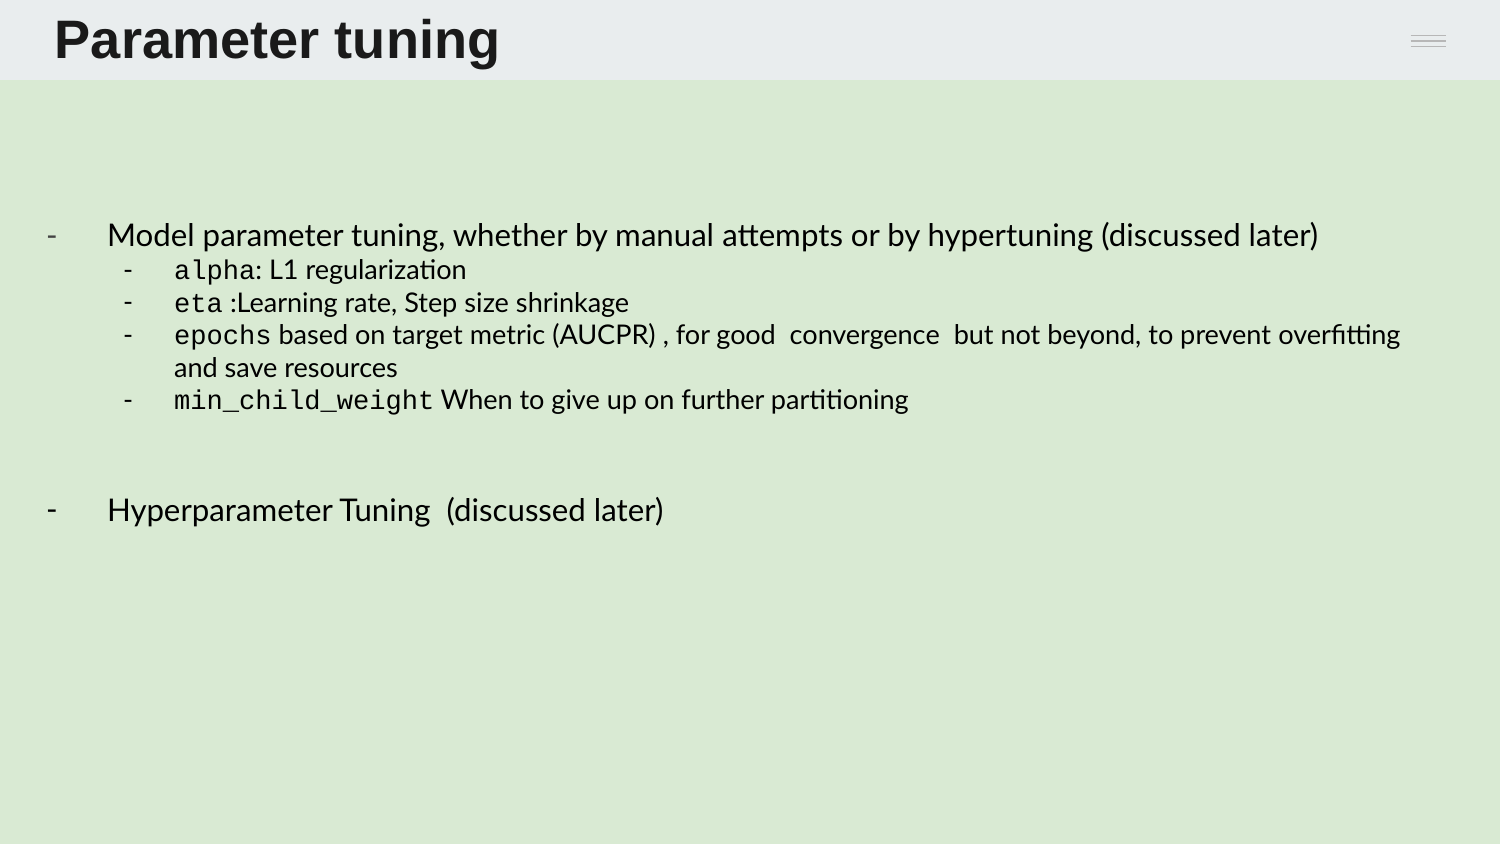

# Parameter tuning

 Model parameter tuning, whether by manual attempts or by hypertuning (discussed later)
alpha: L1 regularization
eta :Learning rate, Step size shrinkage
epochs based on target metric (AUCPR) , for good  convergence  but not beyond, to prevent overfitting and save resources
min_child_weight When to give up on further partitioning

 Hyperparameter Tuning  (discussed later)